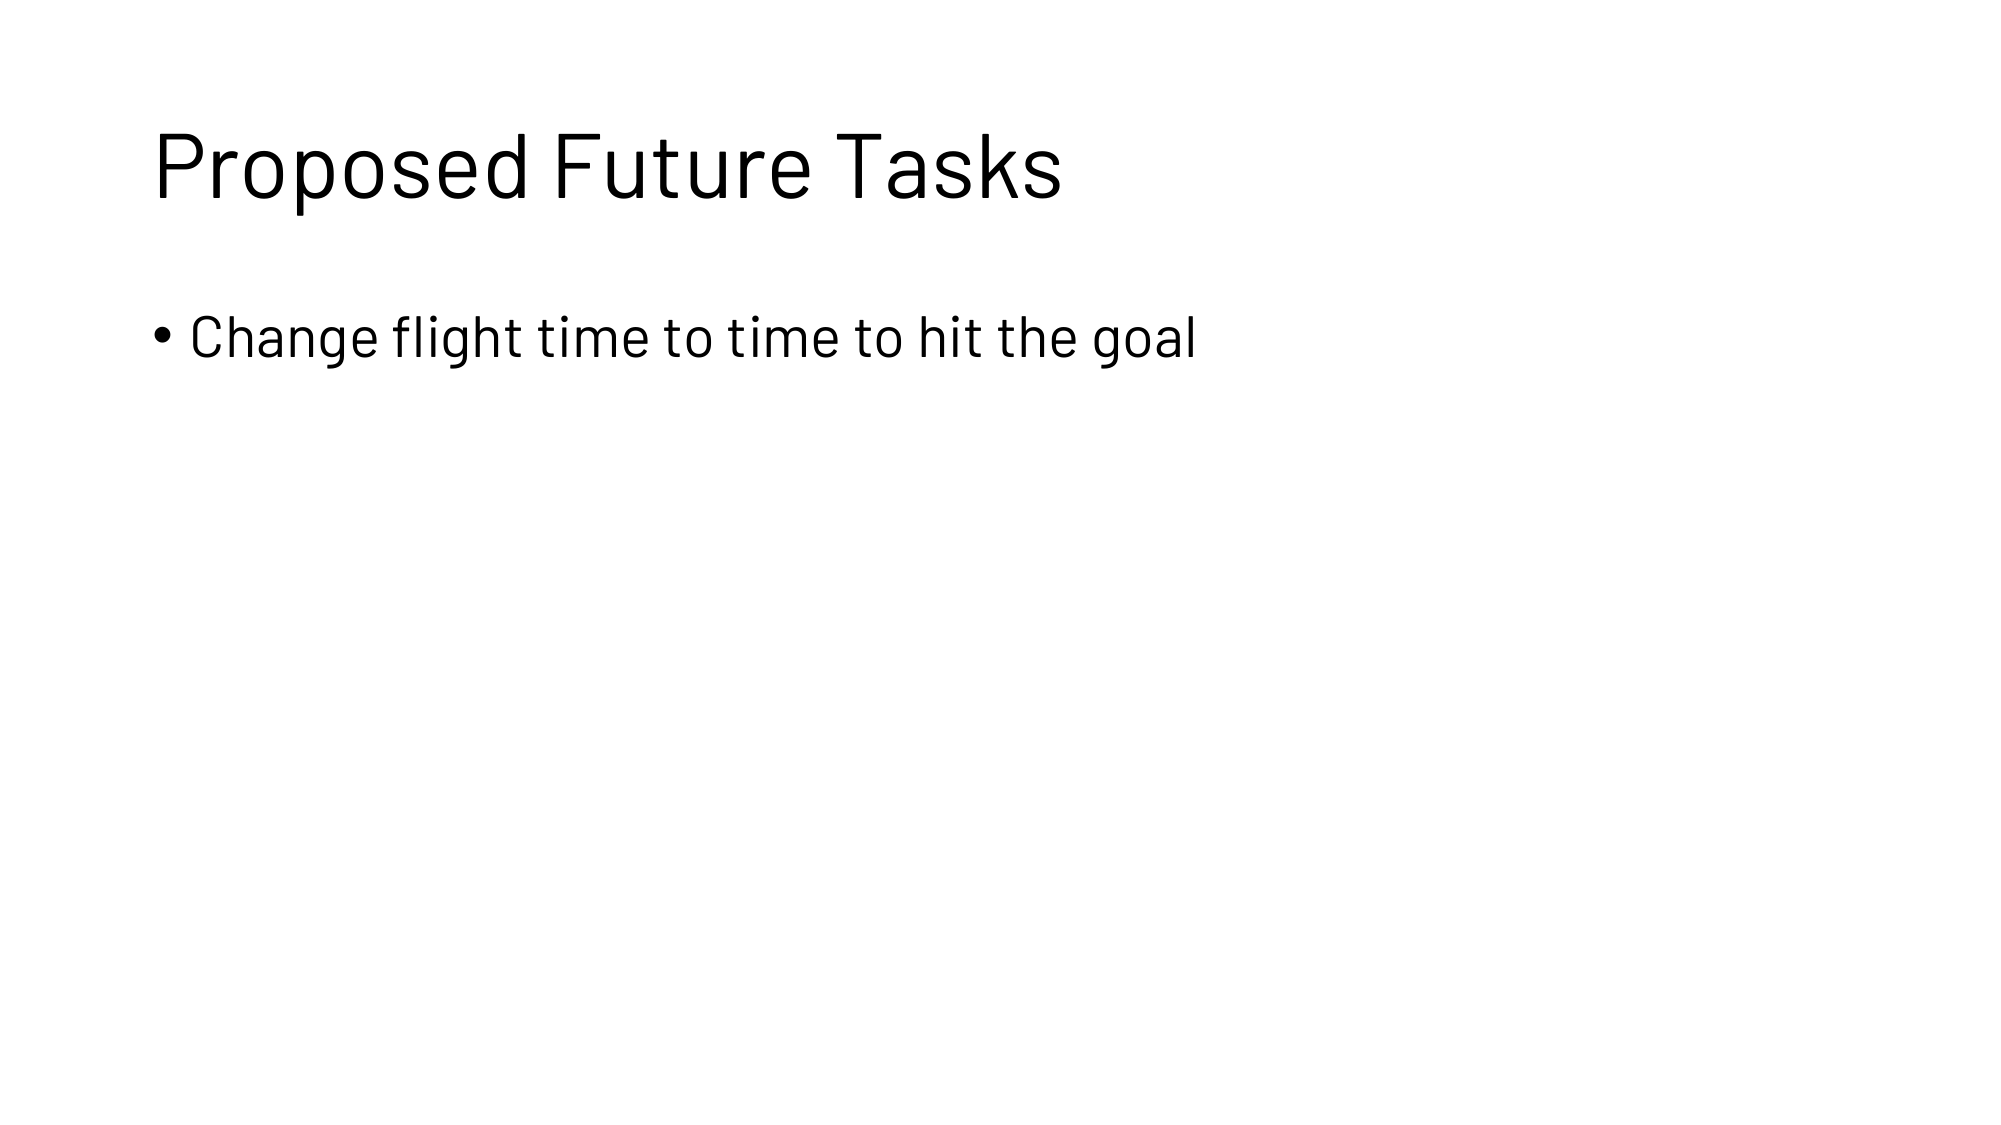

# Proposed Future Tasks
Change flight time to time to hit the goal